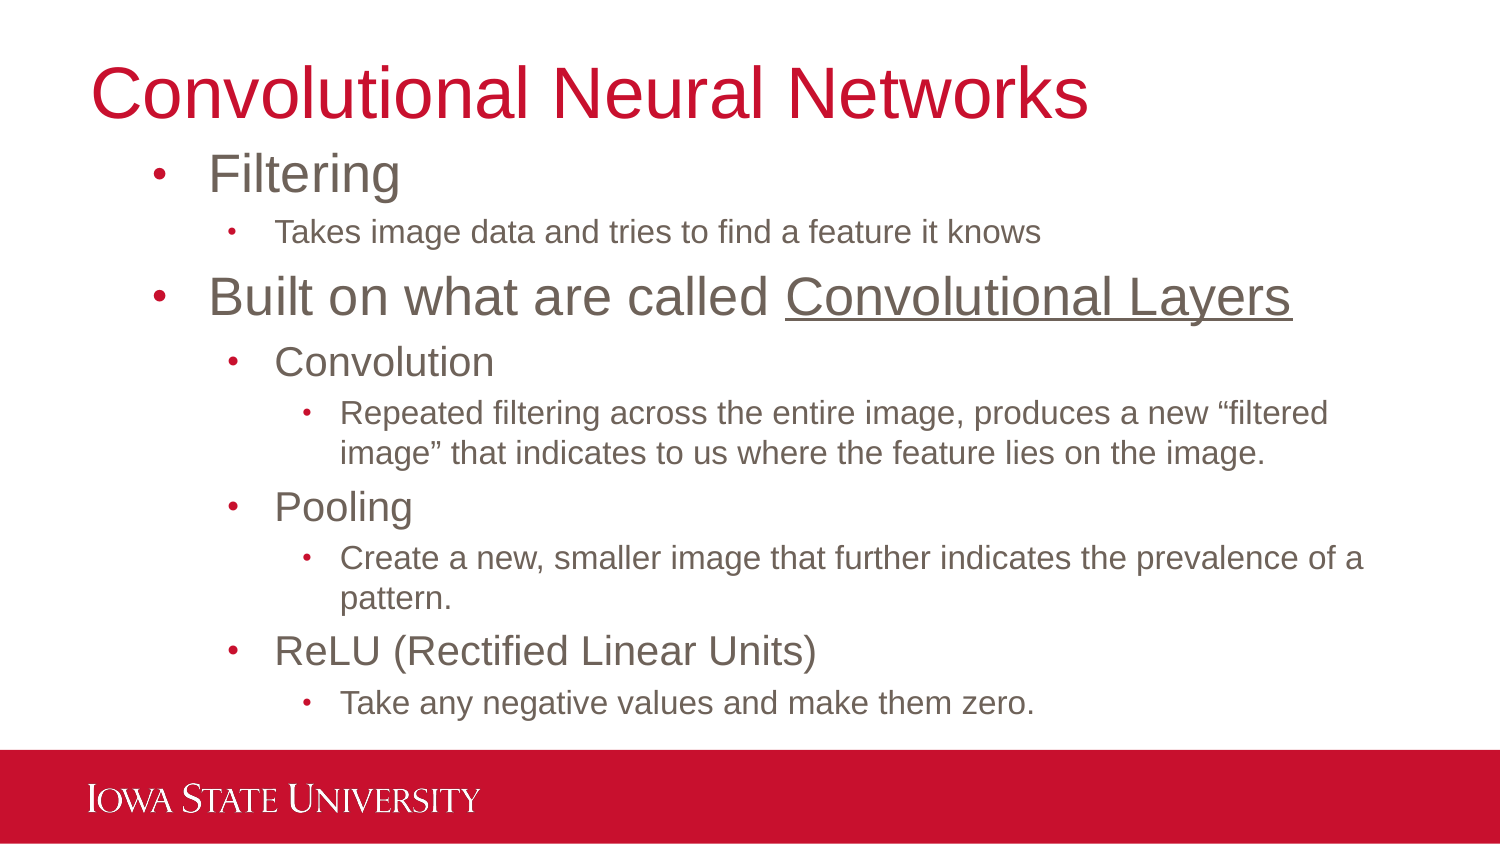

# Convolutional Neural Networks
Filtering
Takes image data and tries to find a feature it knows
Built on what are called Convolutional Layers
Convolution
Repeated filtering across the entire image, produces a new “filtered image” that indicates to us where the feature lies on the image.
Pooling
Create a new, smaller image that further indicates the prevalence of a pattern.
ReLU (Rectified Linear Units)
Take any negative values and make them zero.